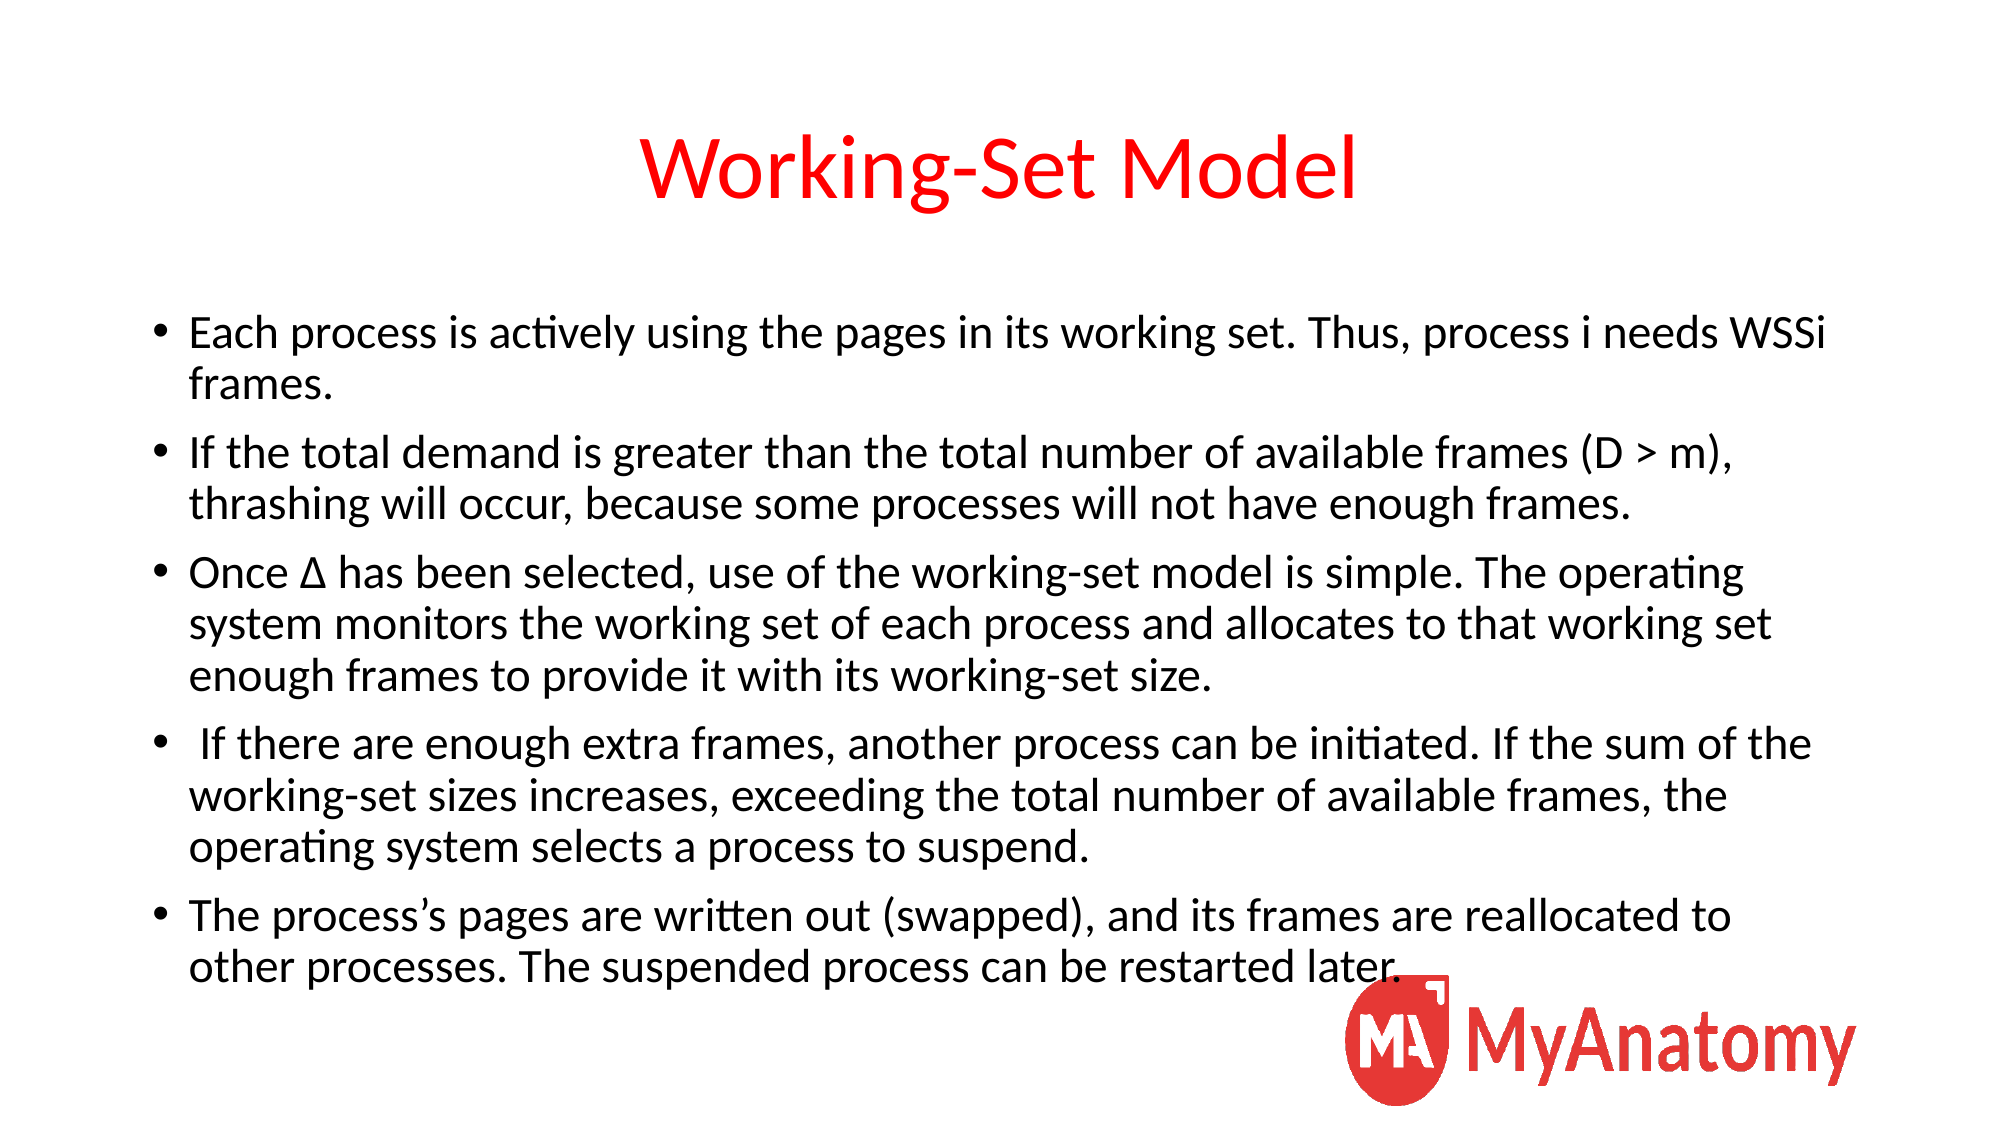

# Working-Set Model
Each process is actively using the pages in its working set. Thus, process i needs WSSi frames.
If the total demand is greater than the total number of available frames (D > m), thrashing will occur, because some processes will not have enough frames.
Once Δ has been selected, use of the working-set model is simple. The operating system monitors the working set of each process and allocates to that working set enough frames to provide it with its working-set size.
 If there are enough extra frames, another process can be initiated. If the sum of the working-set sizes increases, exceeding the total number of available frames, the operating system selects a process to suspend.
The process’s pages are written out (swapped), and its frames are reallocated to other processes. The suspended process can be restarted later.